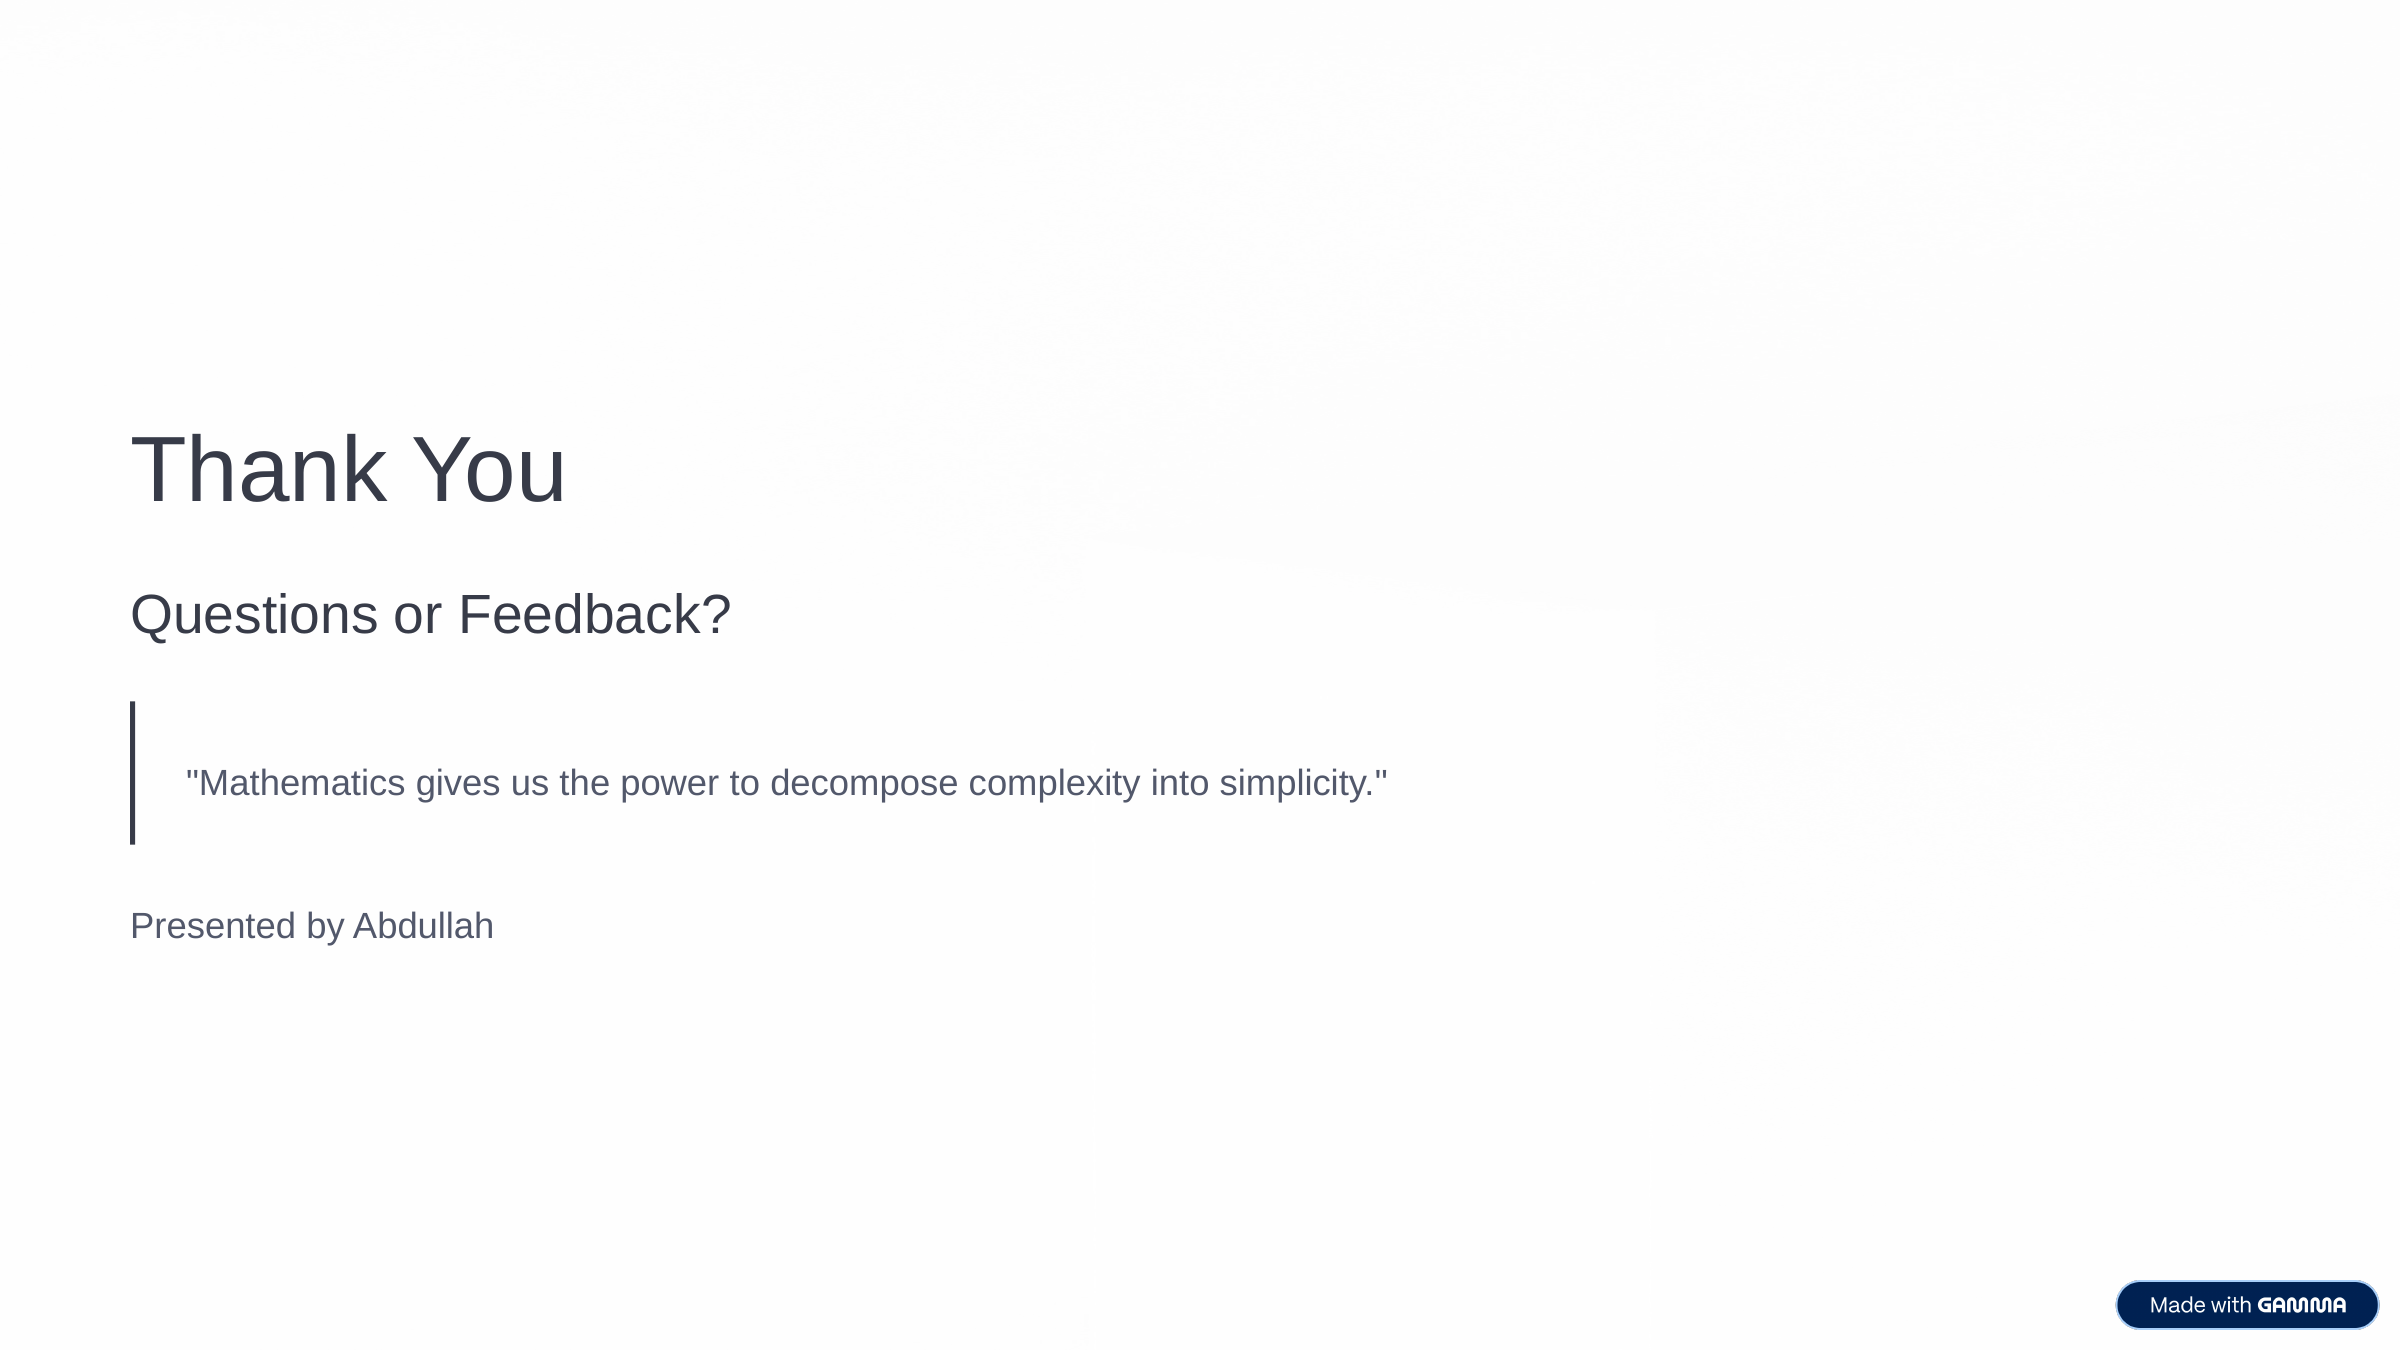

Thank You
Questions or Feedback?

"Mathematics gives us the power to decompose complexity into simplicity."
Presented by Abdullah